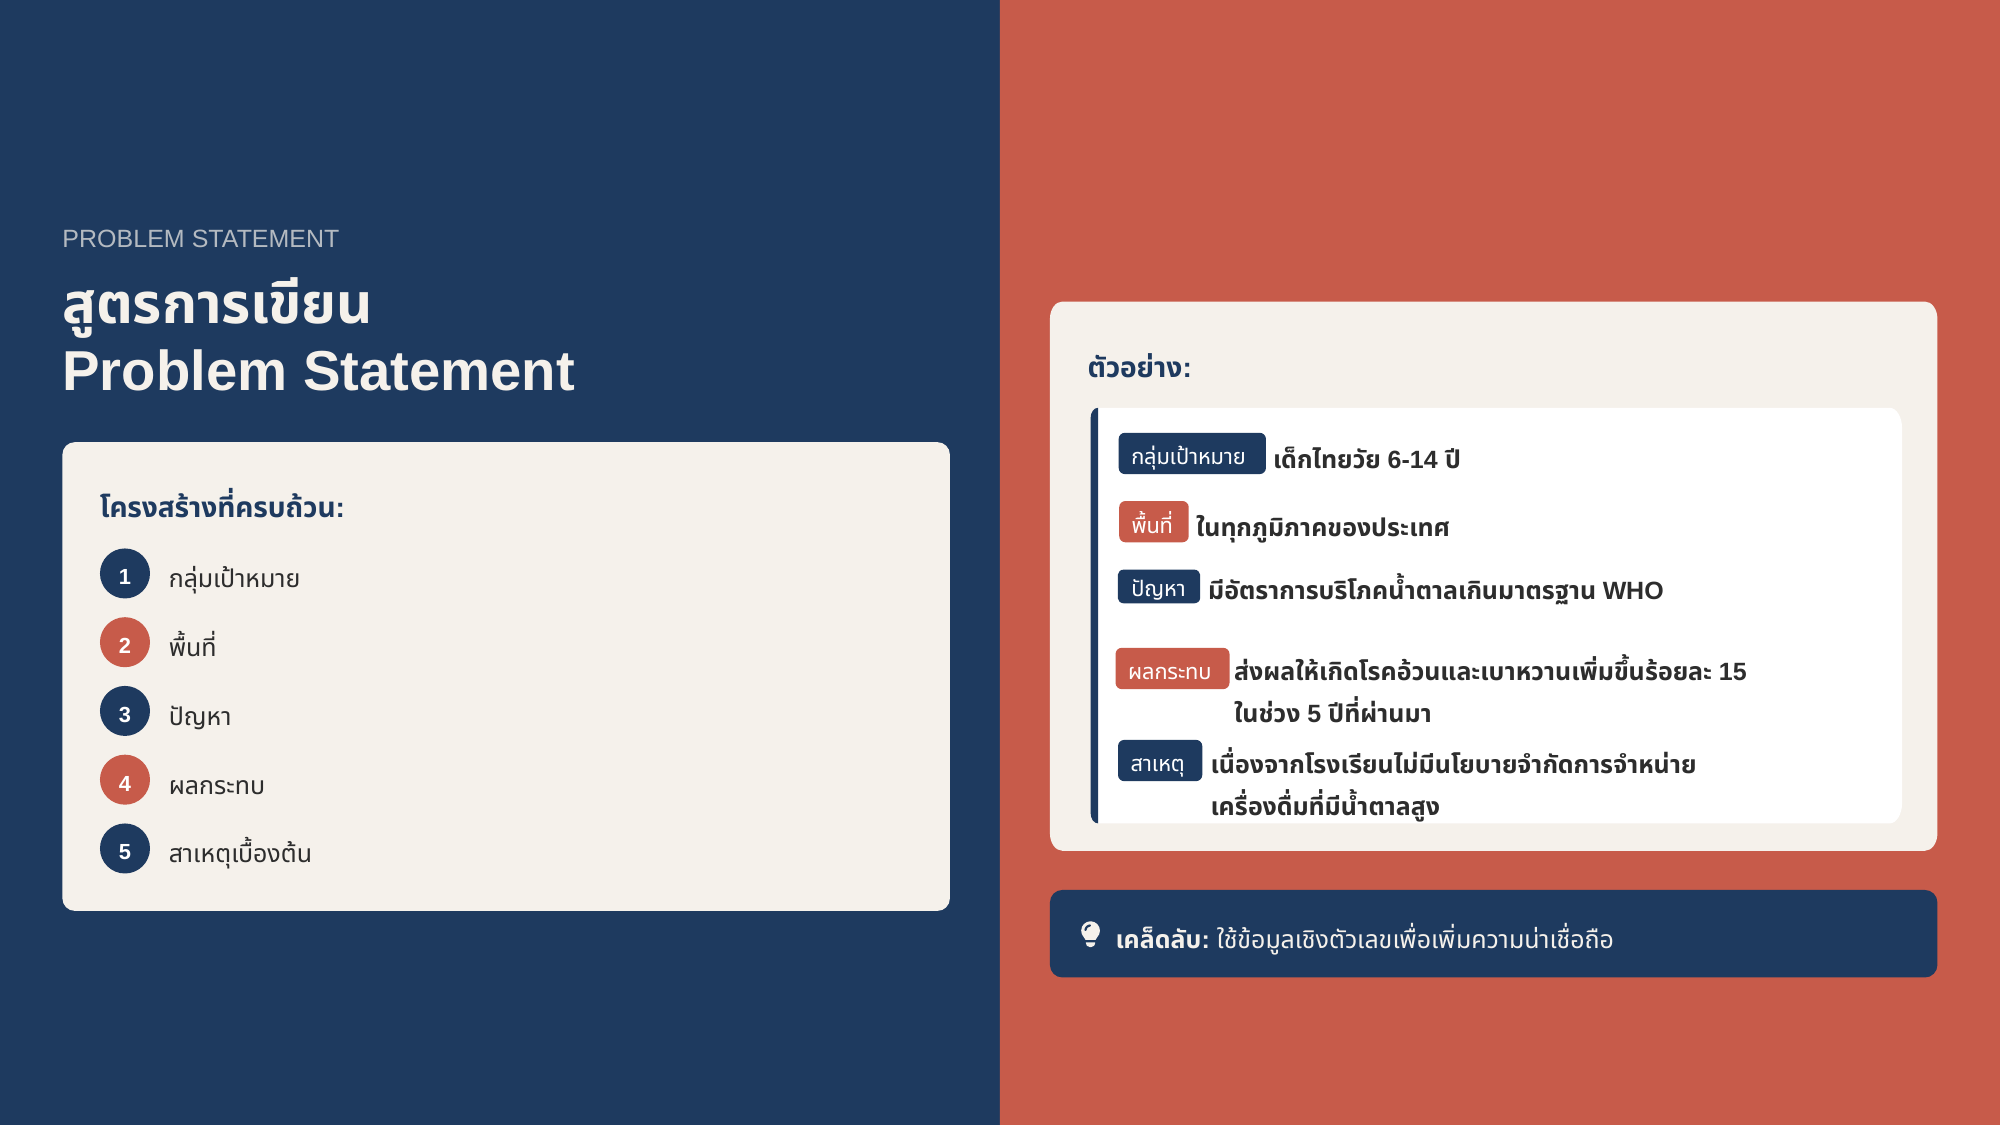

PROBLEM STATEMENT
สูตรการเขียน
Problem Statement

ตัวอย่าง:

กลุ่มเป้าหมาย
เด็กไทยวัย 6-14 ปี

โครงสร้างที่ครบถ้วน:

พื้นที่
ในทุกภูมิภาคของประเทศ
1

กลุ่มเป้าหมาย
ปัญหา
มีอัตราการบริโภคน้ำตาลเกินมาตรฐาน WHO

2

พื้นที่

ผลกระทบ
ส่งผลให้เกิดโรคอ้วนและเบาหวานเพิ่มขึ้นร้อยละ 15
ในช่วง 5 ปีที่ผ่านมา
3

ปัญหา
สาเหตุ

เนื่องจากโรงเรียนไม่มีนโยบายจำกัดการจำหน่าย
เครื่องดื่มที่มีน้ำตาลสูง
4

ผลกระทบ
5

สาเหตุเบื้องต้น

เคล็ดลับ: ใช้ข้อมูลเชิงตัวเลขเพื่อเพิ่มความน่าเชื่อถือ